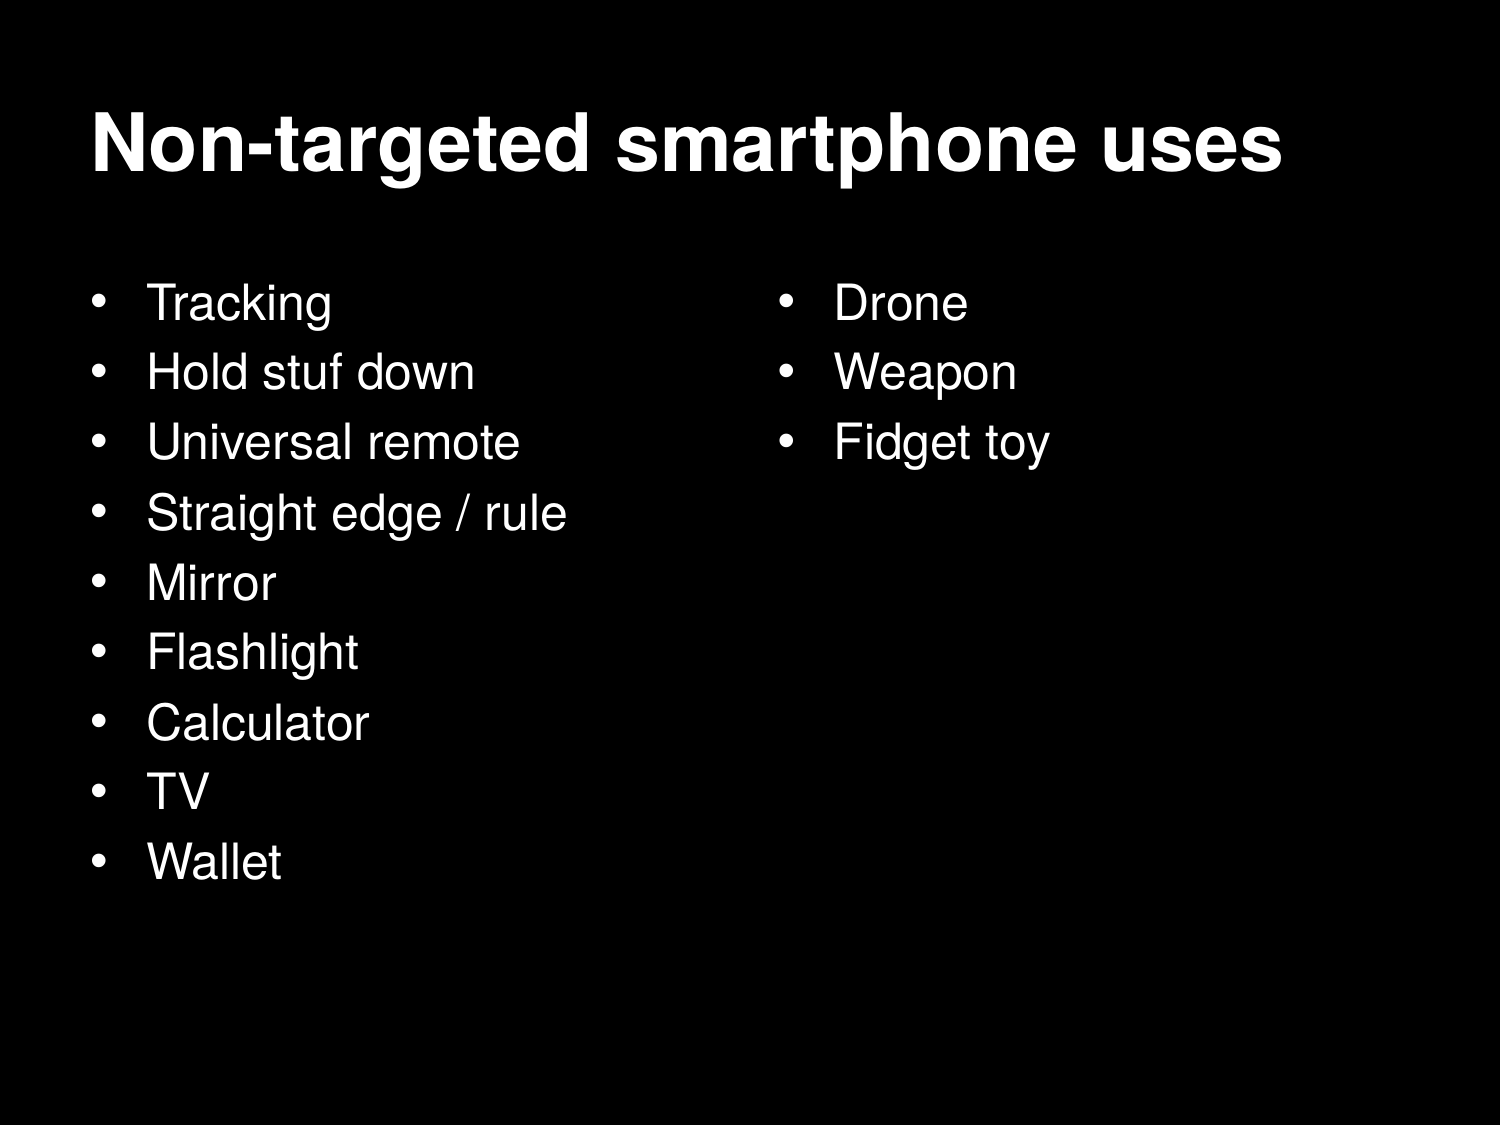

# Non-targeted smartphone uses
Tracking
Hold stuf down
Universal remote
Straight edge / rule
Mirror
Flashlight
Calculator
TV
Wallet

Drone
Weapon
Fidget toy